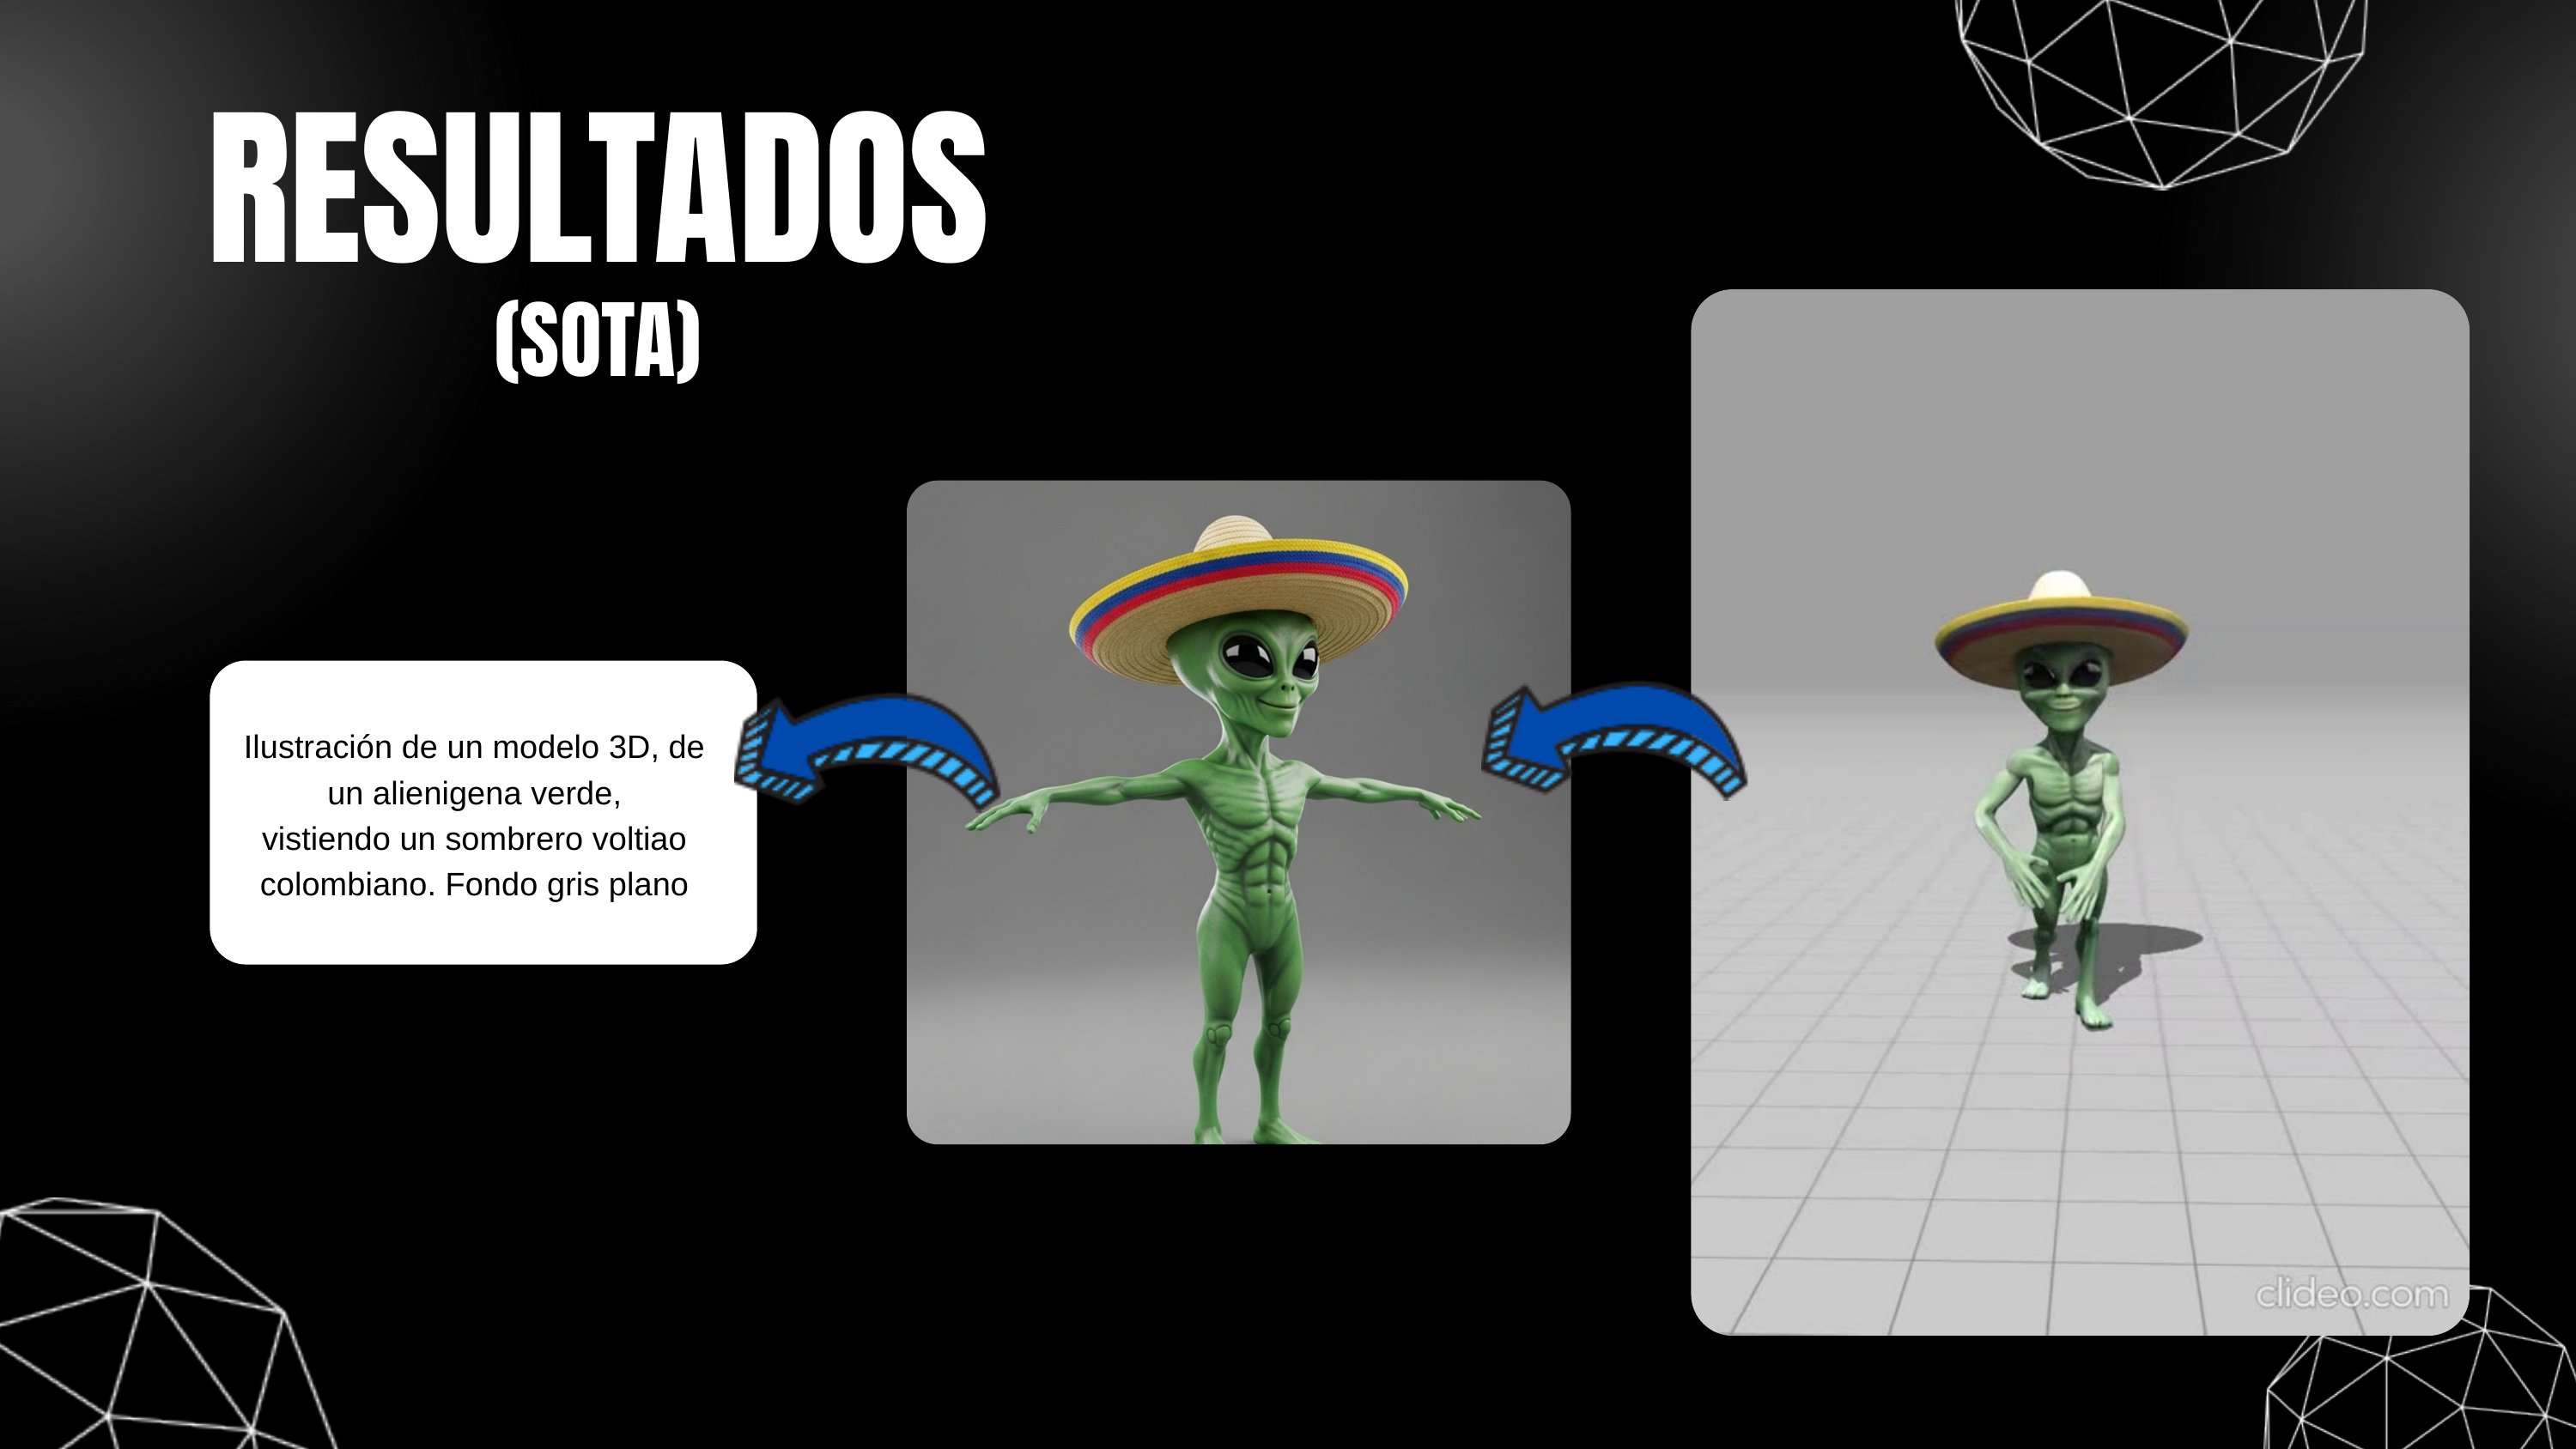

RESULTADOS
(SOTA)

Ilustración de un modelo 3D, de un alienigena verde,
vistiendo un sombrero voltiao colombiano. Fondo gris plano